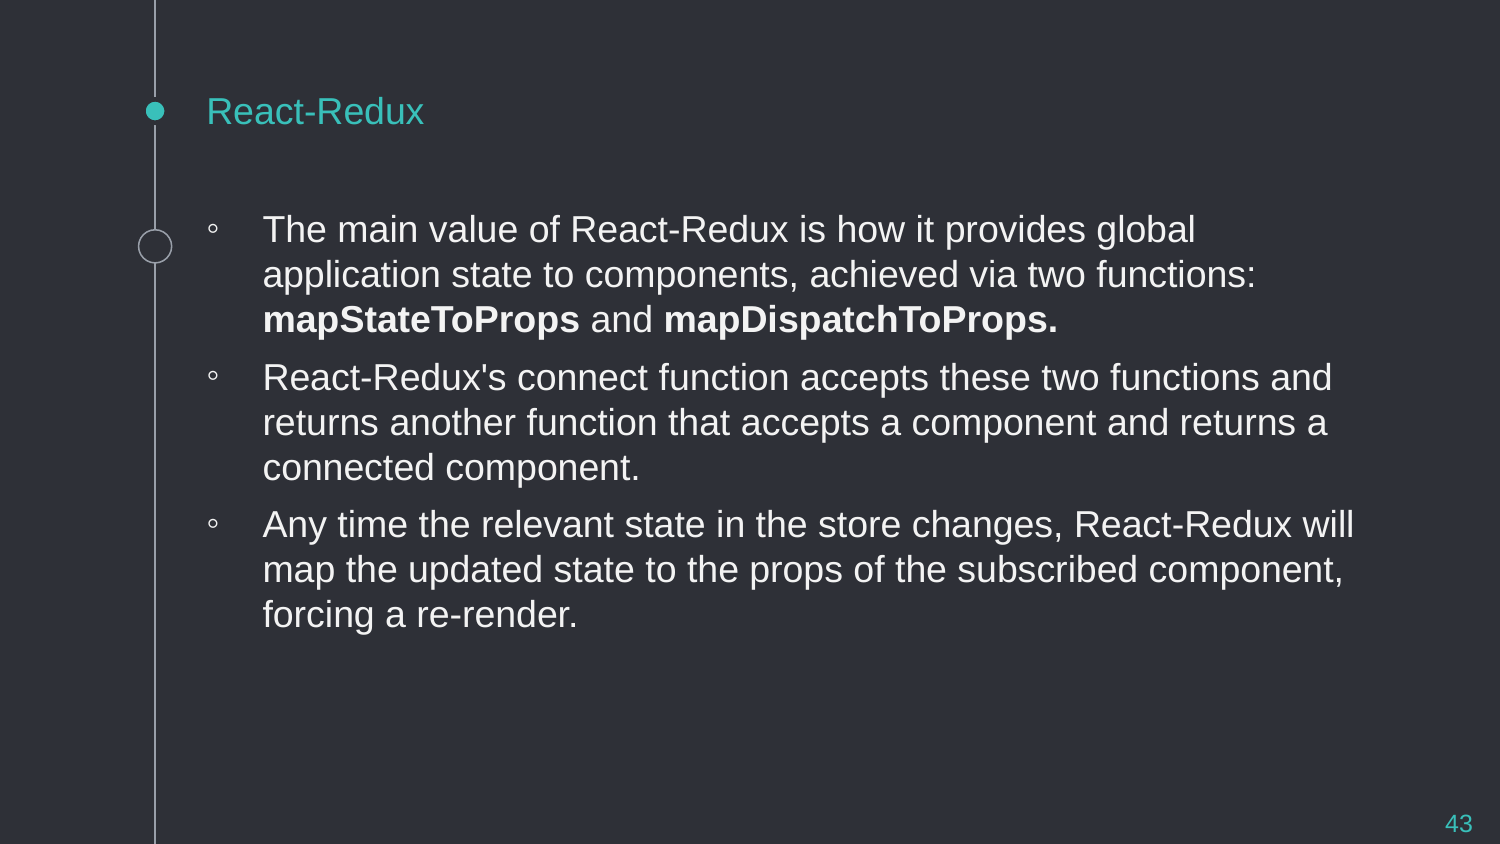

# React-Redux
The main value of React-Redux is how it provides global application state to components, achieved via two functions: mapStateToProps and mapDispatchToProps.
React-Redux's connect function accepts these two functions and returns another function that accepts a component and returns a connected component.
Any time the relevant state in the store changes, React-Redux will map the updated state to the props of the subscribed component, forcing a re-render.
43